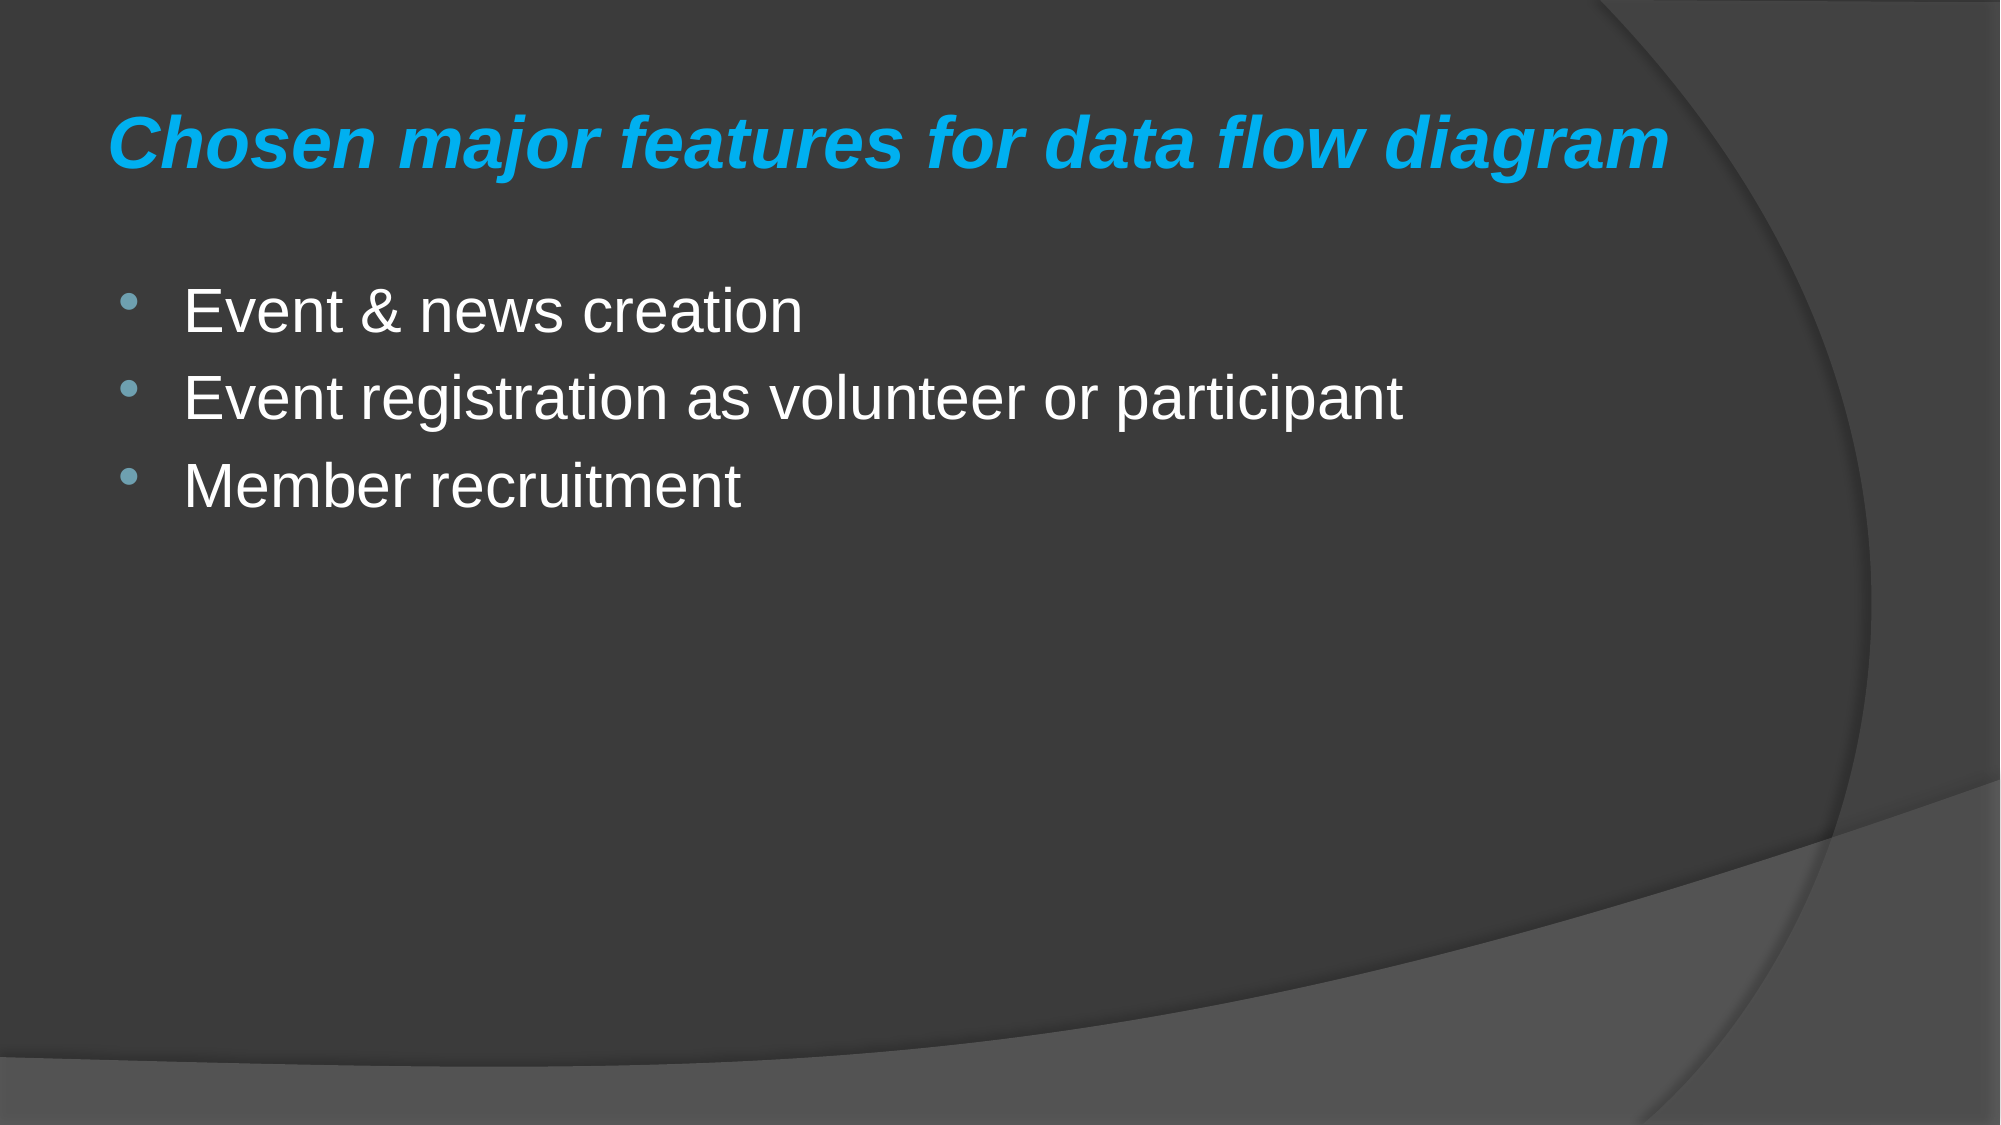

# Chosen major features for data flow diagram
Event & news creation
Event registration as volunteer or participant
Member recruitment